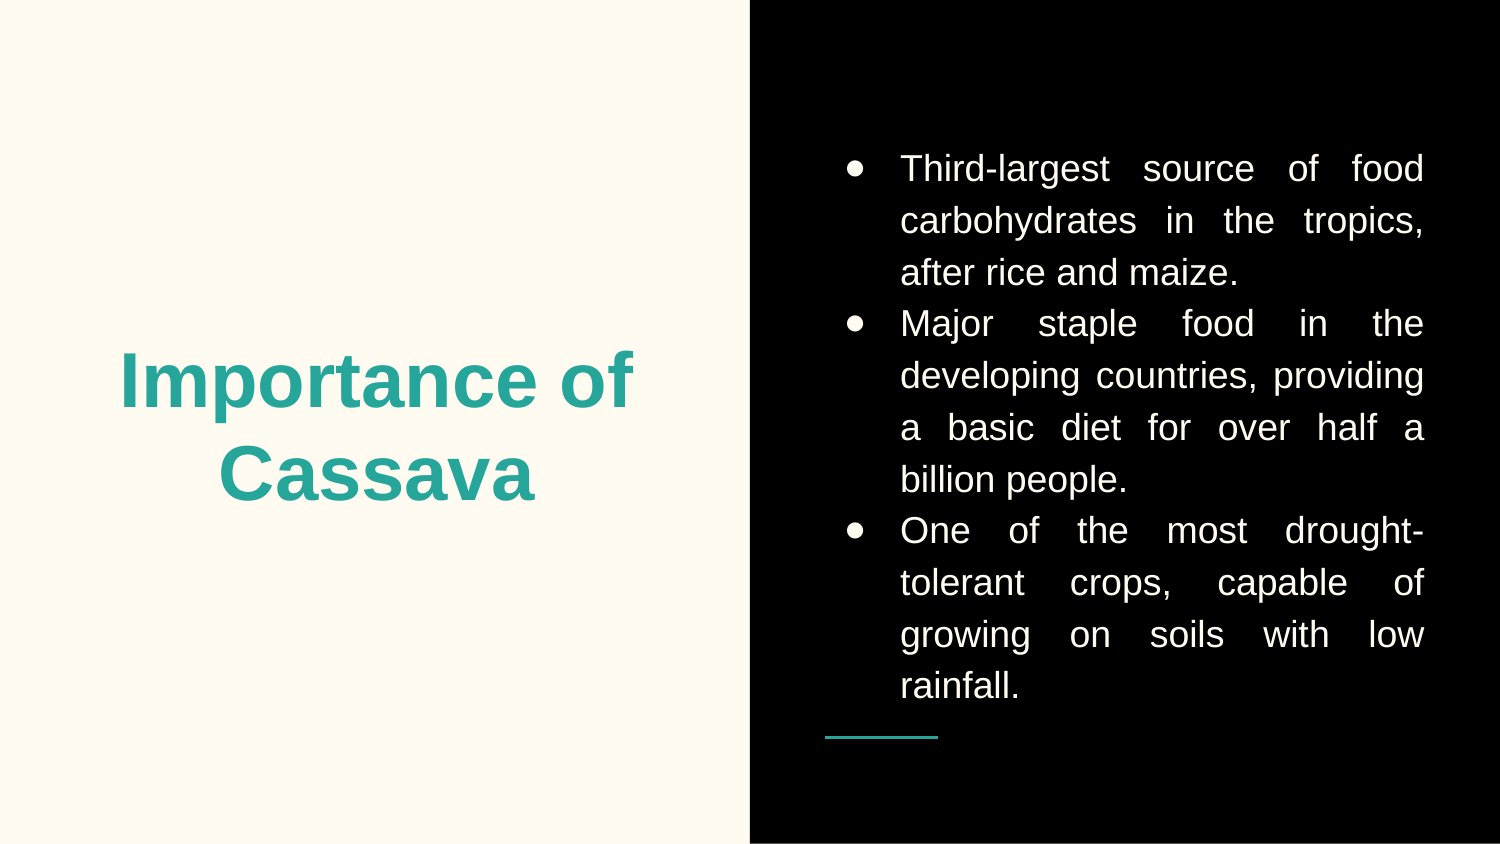

Third-largest source of food carbohydrates in the tropics, after rice and maize.
Major staple food in the developing countries, providing a basic diet for over half a billion people.
One of the most drought-tolerant crops, capable of growing on soils with low rainfall.
# Importance of Cassava